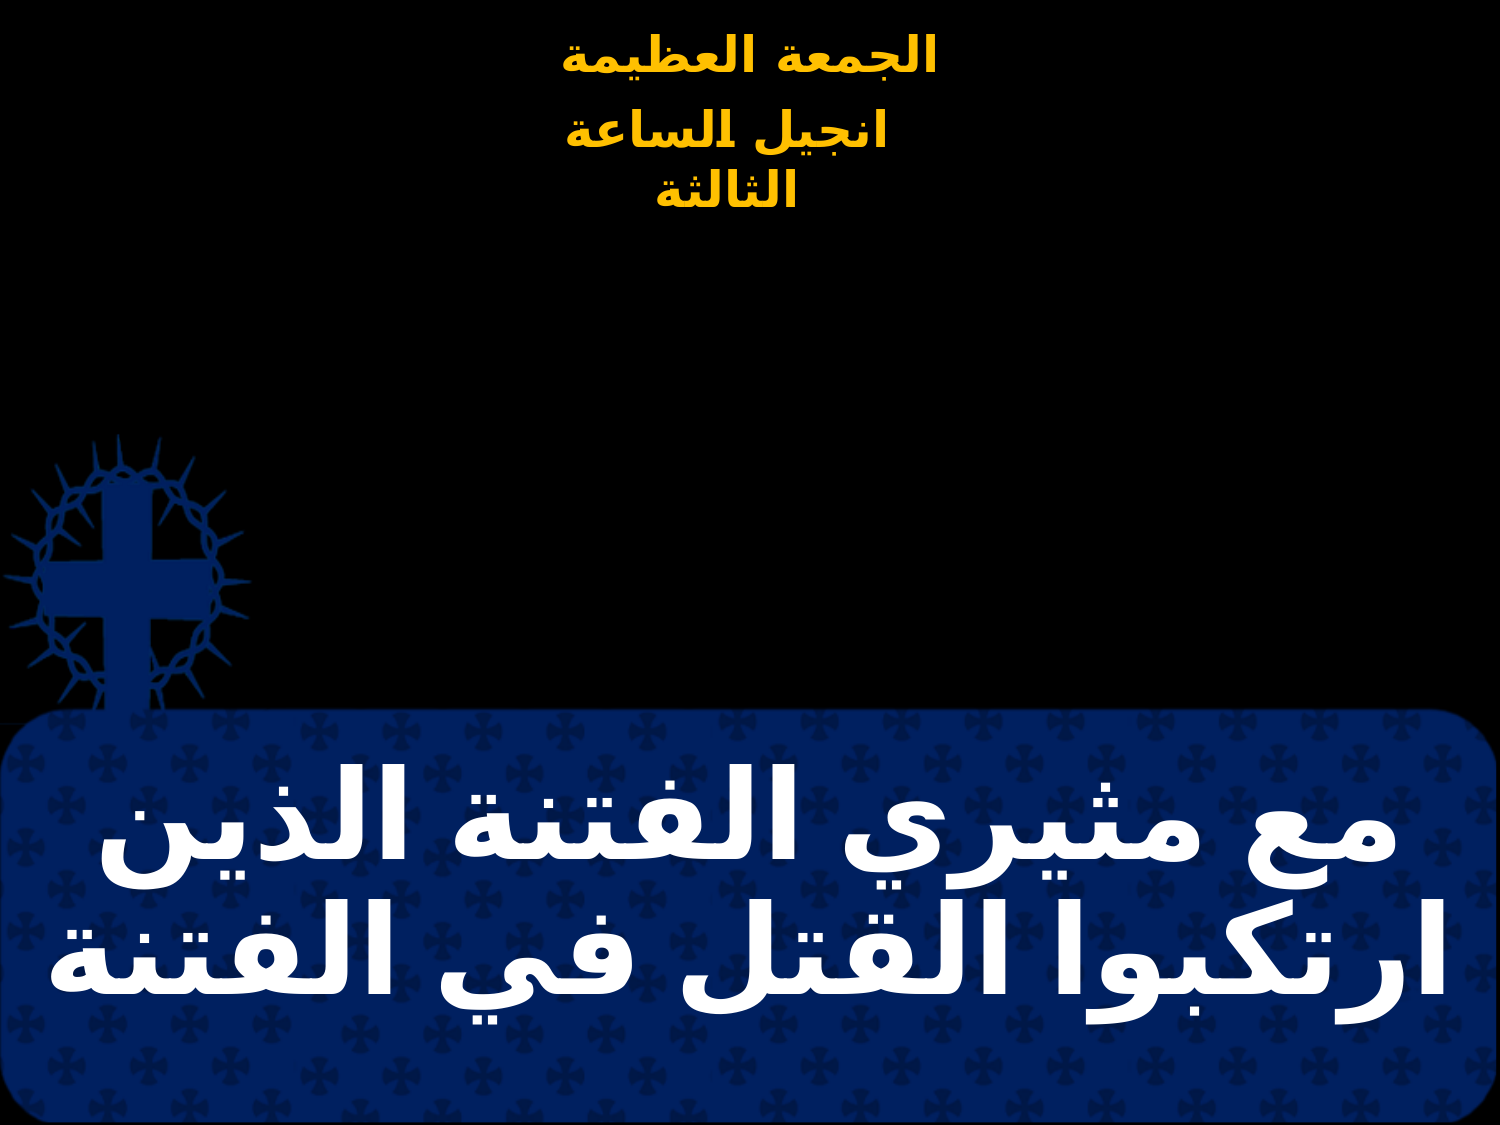

# مع مثيري الفتنة الذين ارتكبوا القتل في الفتنة